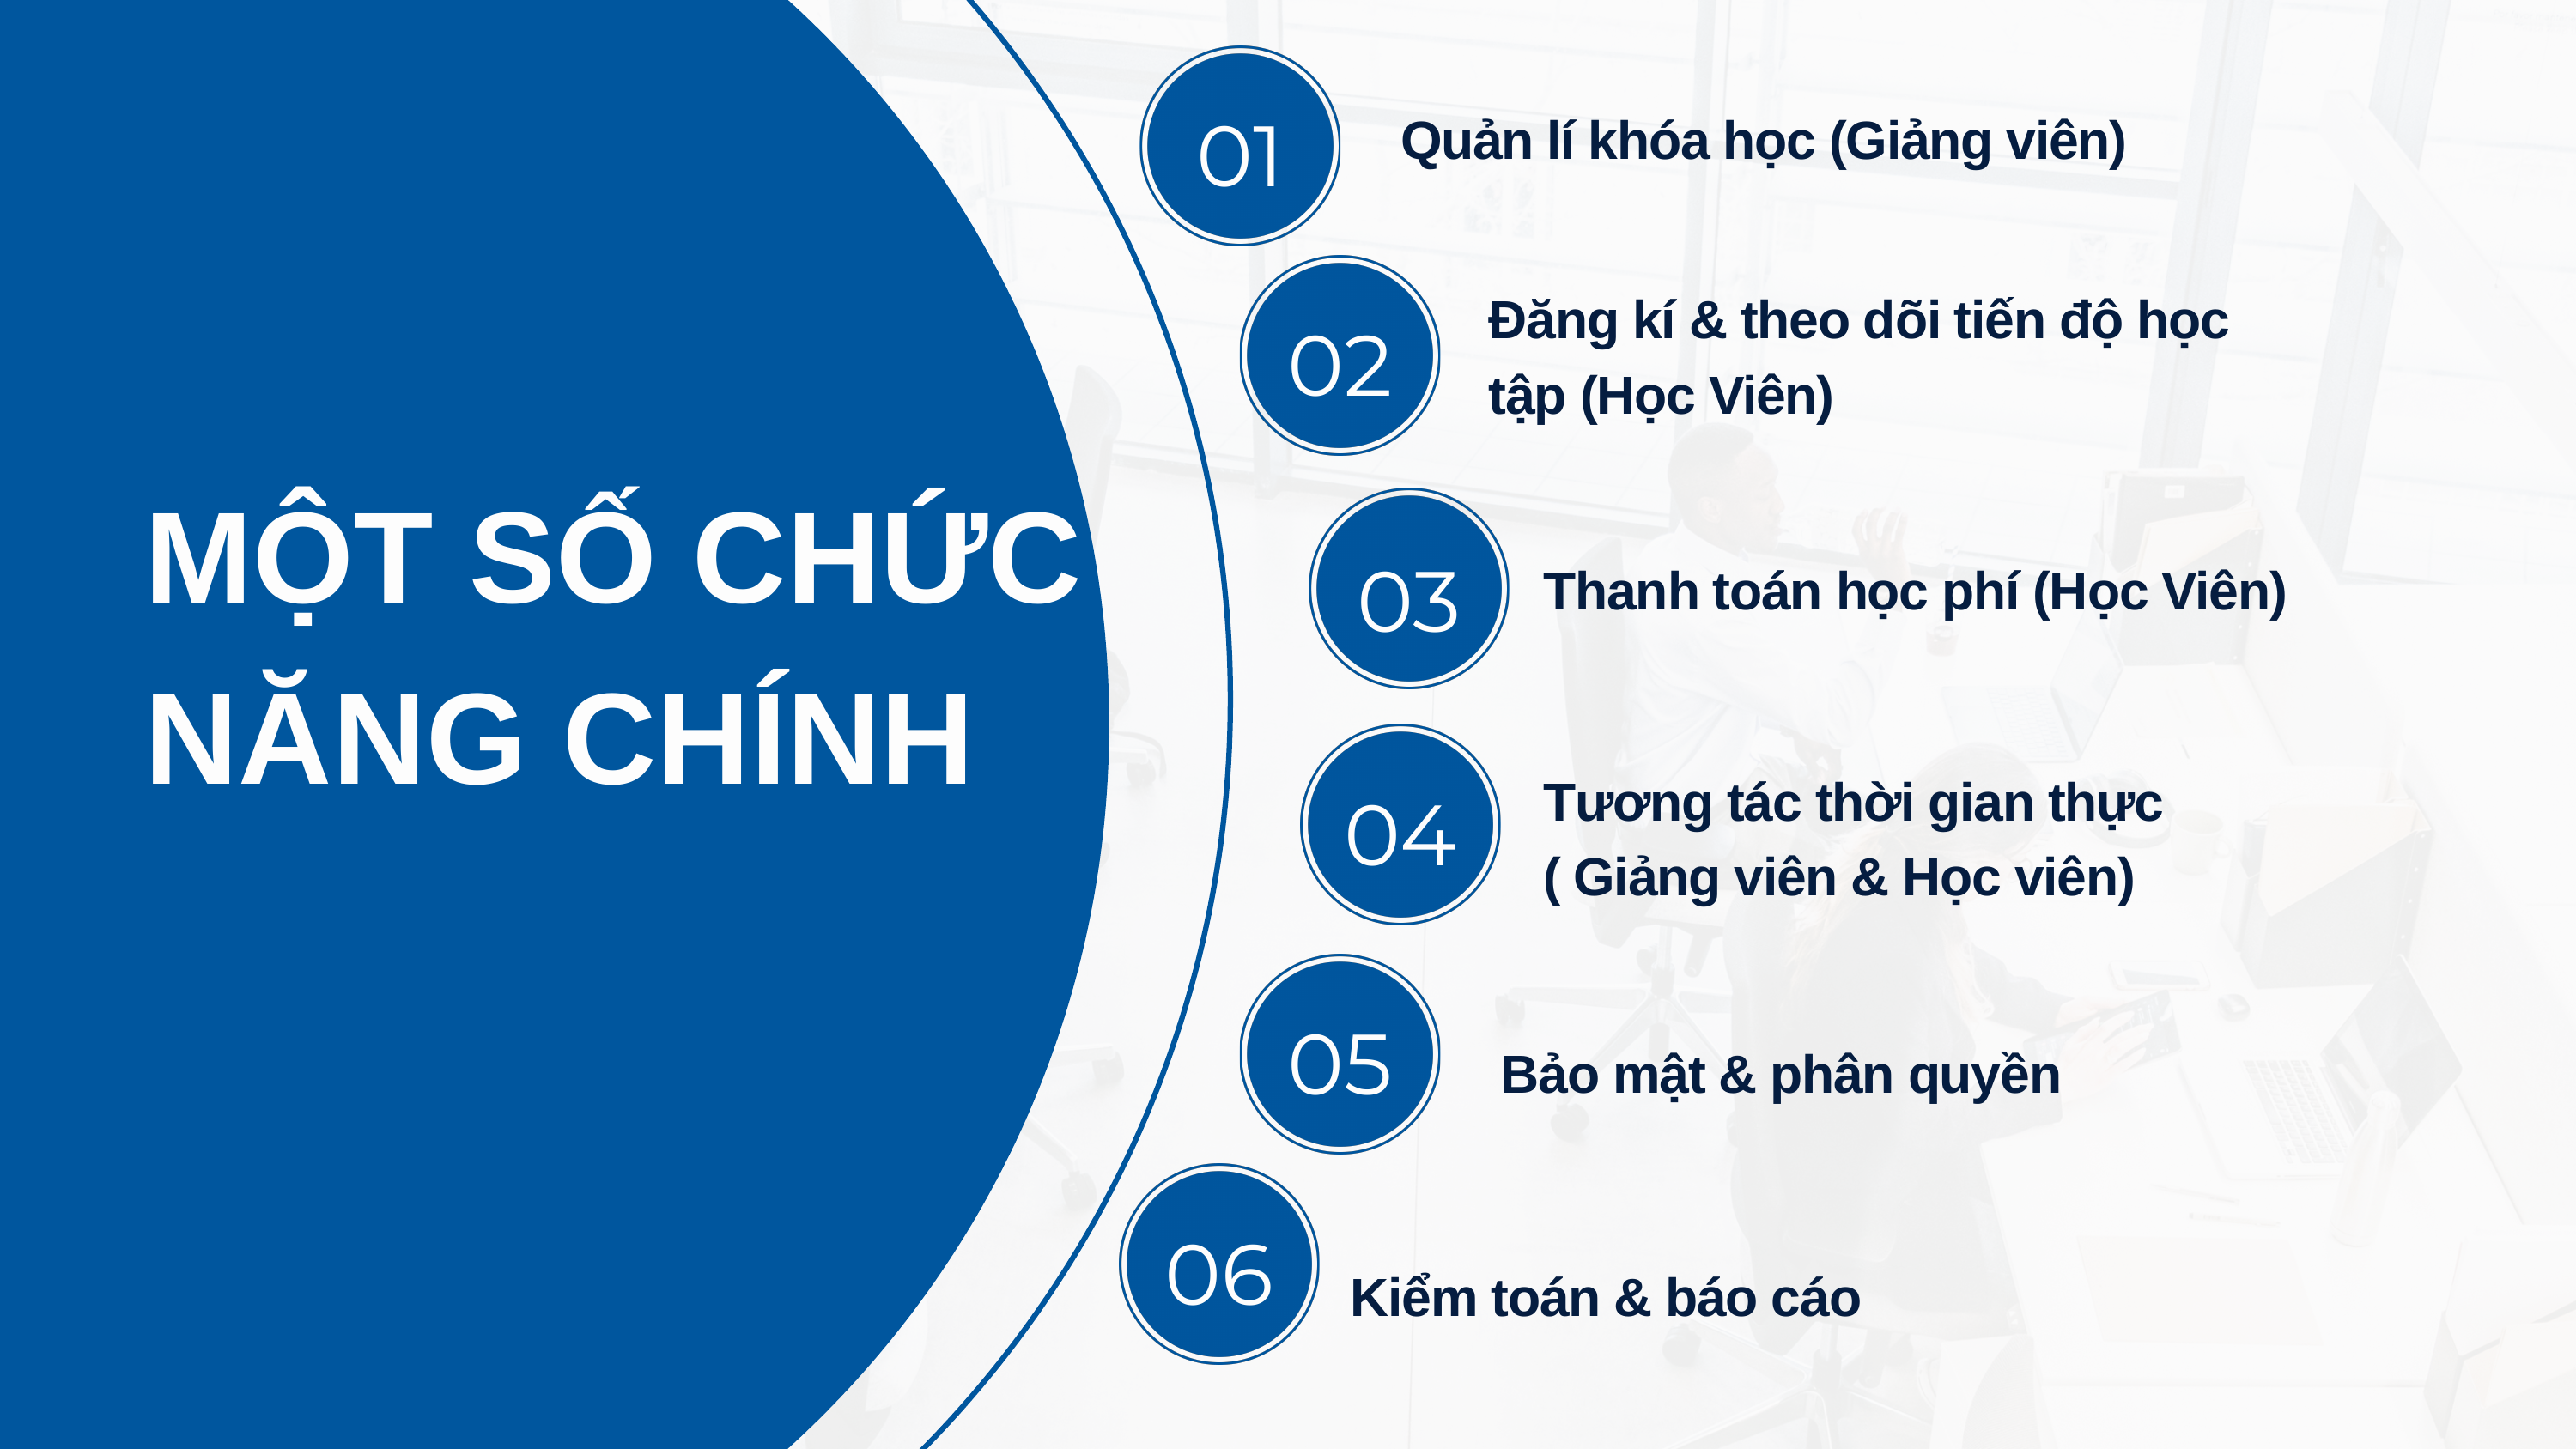

01
Quản lí khóa học (Giảng viên)

Đăng kí & theo dõi tiến độ học tập (Học Viên)
02
MỘT SỐ CHỨC NĂNG CHÍNH

03
Thanh toán học phí (Học Viên)

Tương tác thời gian thực
( Giảng viên & Học viên)
04

05
Bảo mật & phân quyền

06
Kiểm toán & báo cáo